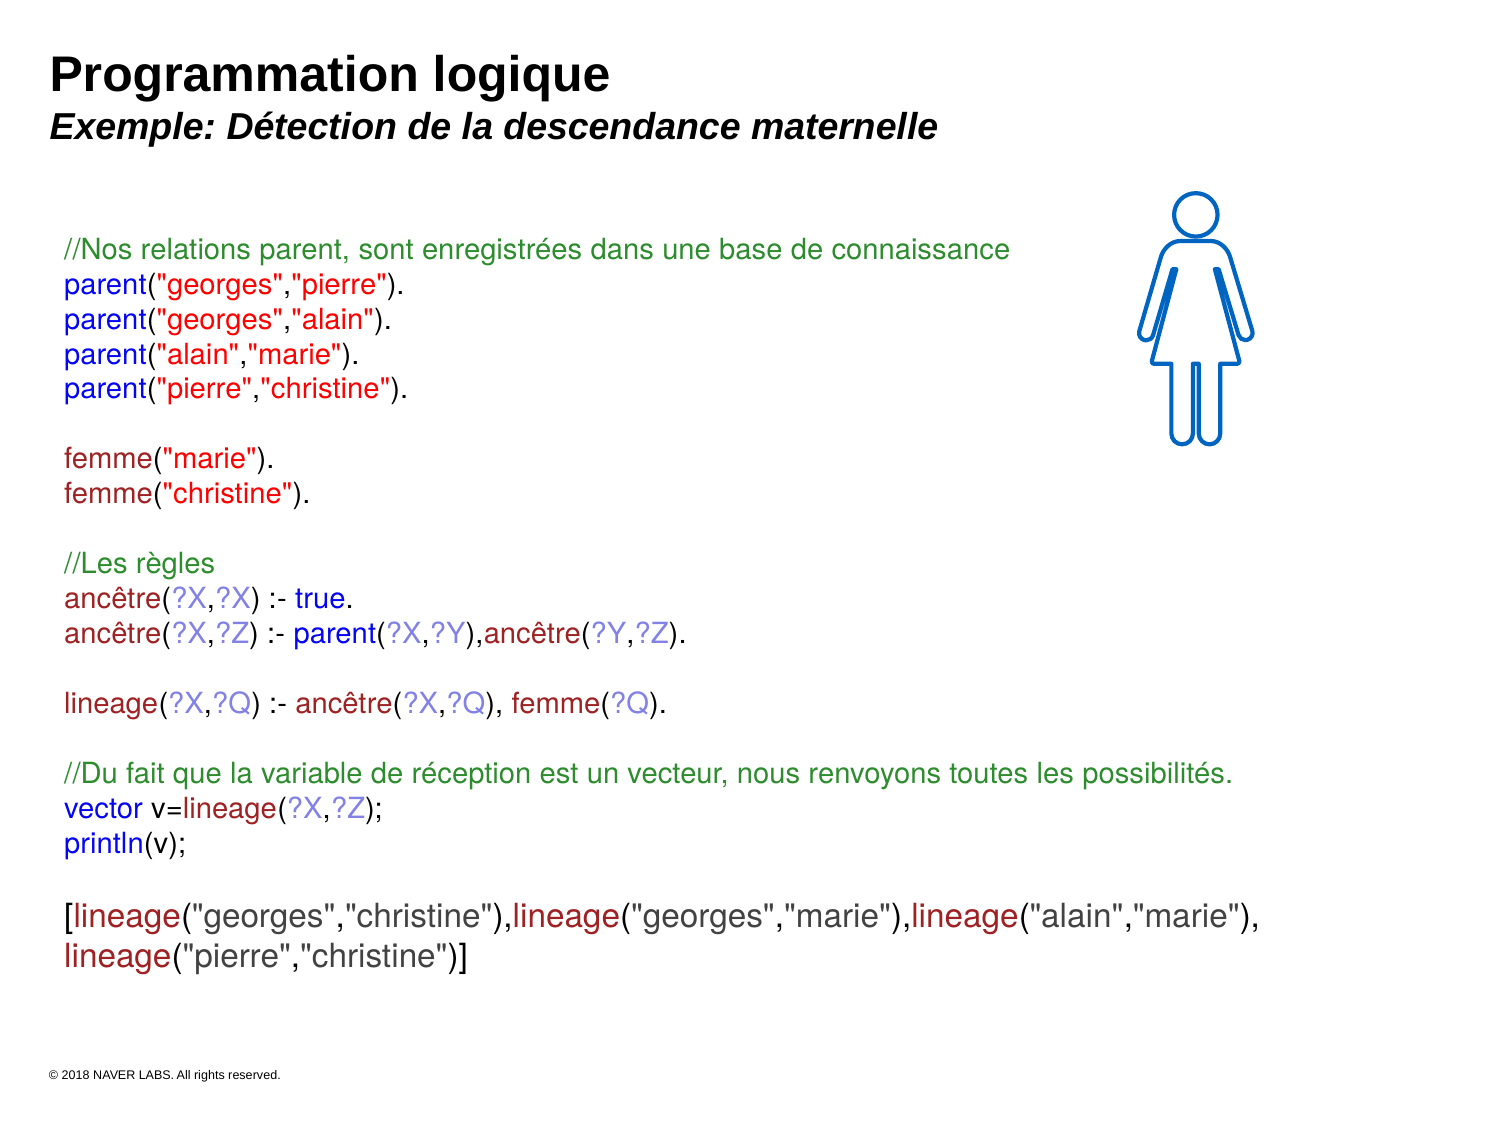

Programmation logique
Exemple: Détection de la descendance maternelle

//Nos relations parent, sont enregistrées dans une base de connaissance
parent("georges","pierre").
parent("georges","alain").
parent("alain","marie").
parent("pierre","christine").

femme("marie").
femme("christine").

//Les règles
ancêtre(?X,?X) :- true.
ancêtre(?X,?Z) :- parent(?X,?Y),ancêtre(?Y,?Z).

lineage(?X,?Q) :- ancêtre(?X,?Q), femme(?Q).

//Du fait que la variable de réception est un vecteur, nous renvoyons toutes les possibilités.
vector v=lineage(?X,?Z);
println(v);

[lineage("georges","christine"),lineage("georges","marie"),lineage("alain","marie"),
lineage("pierre","christine")]